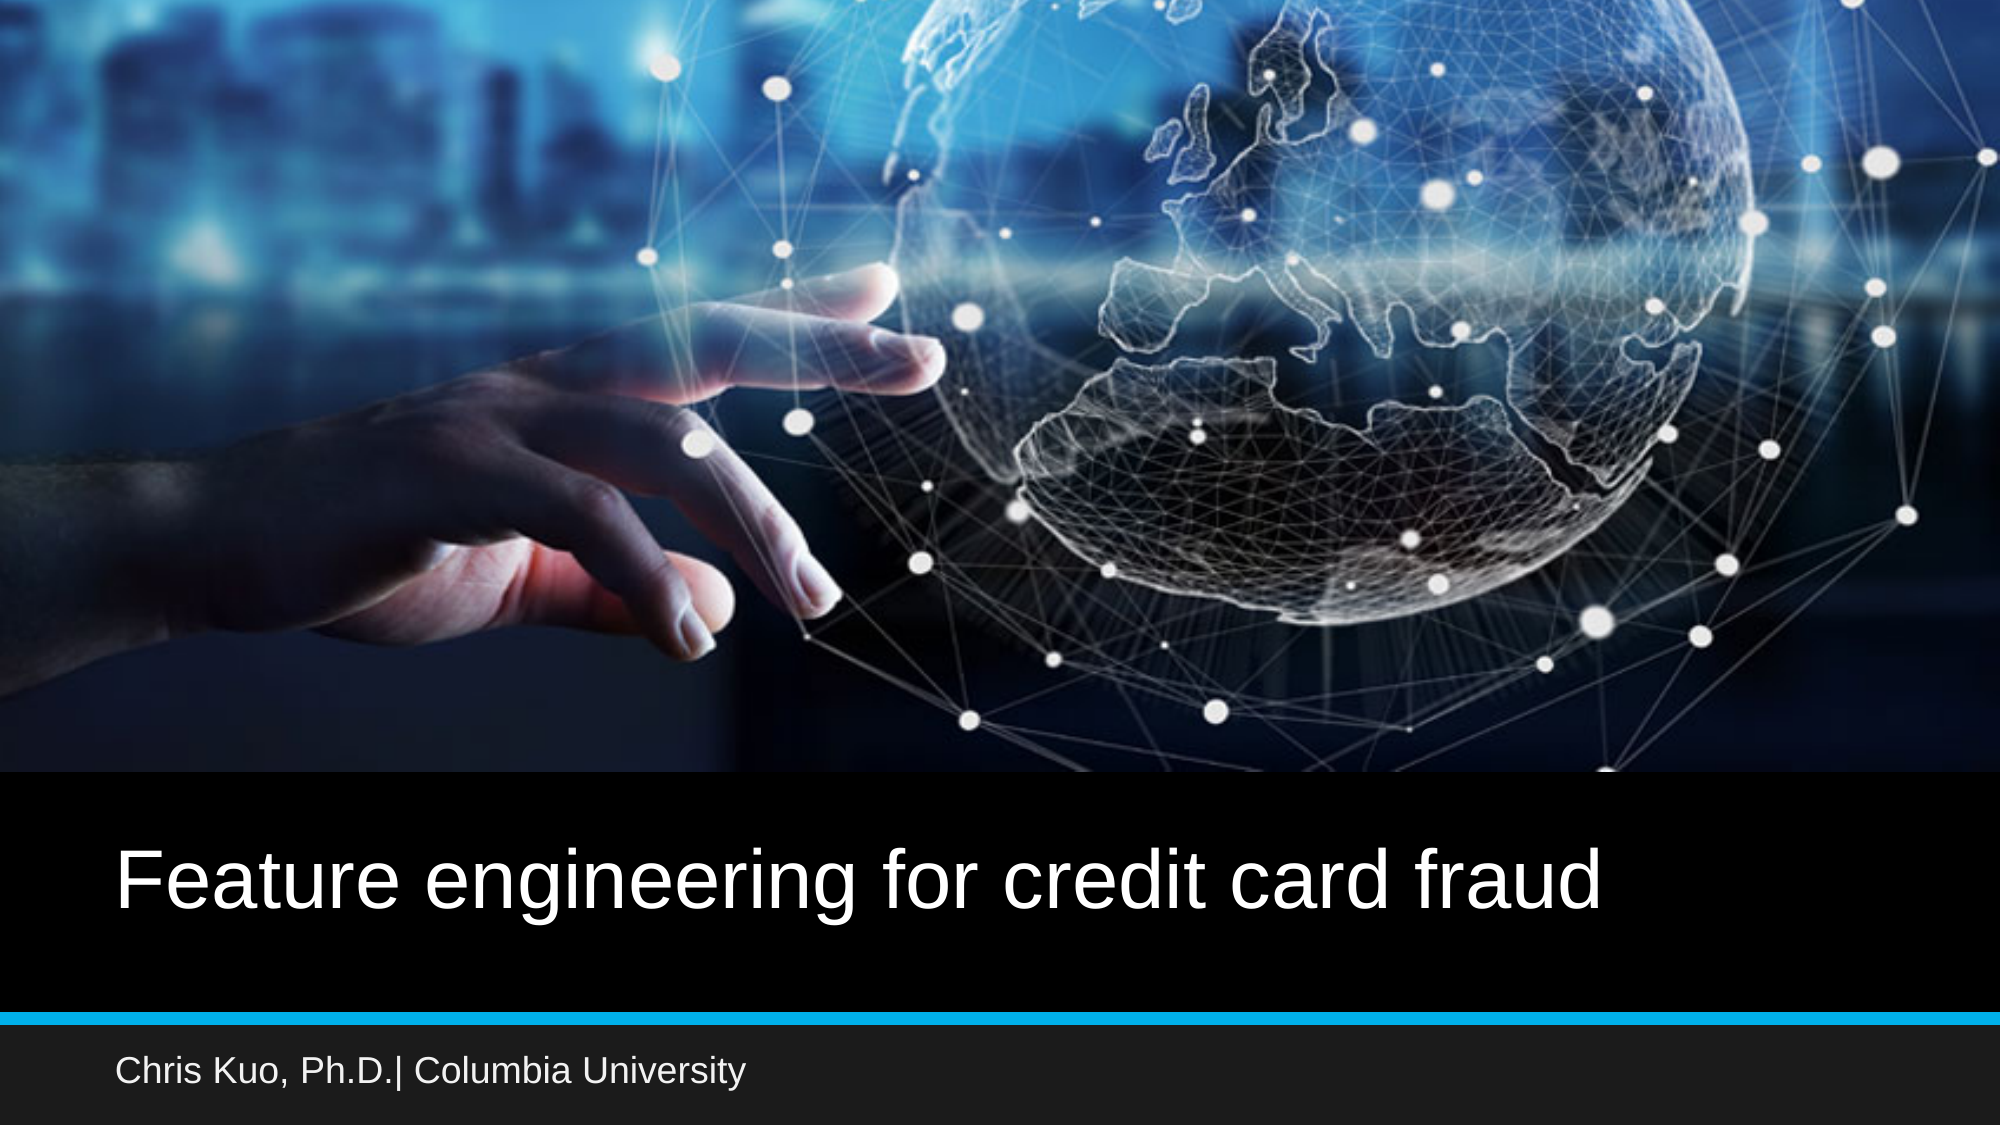

# Feature engineering for credit card fraud
Chris Kuo, Ph.D.| Columbia University